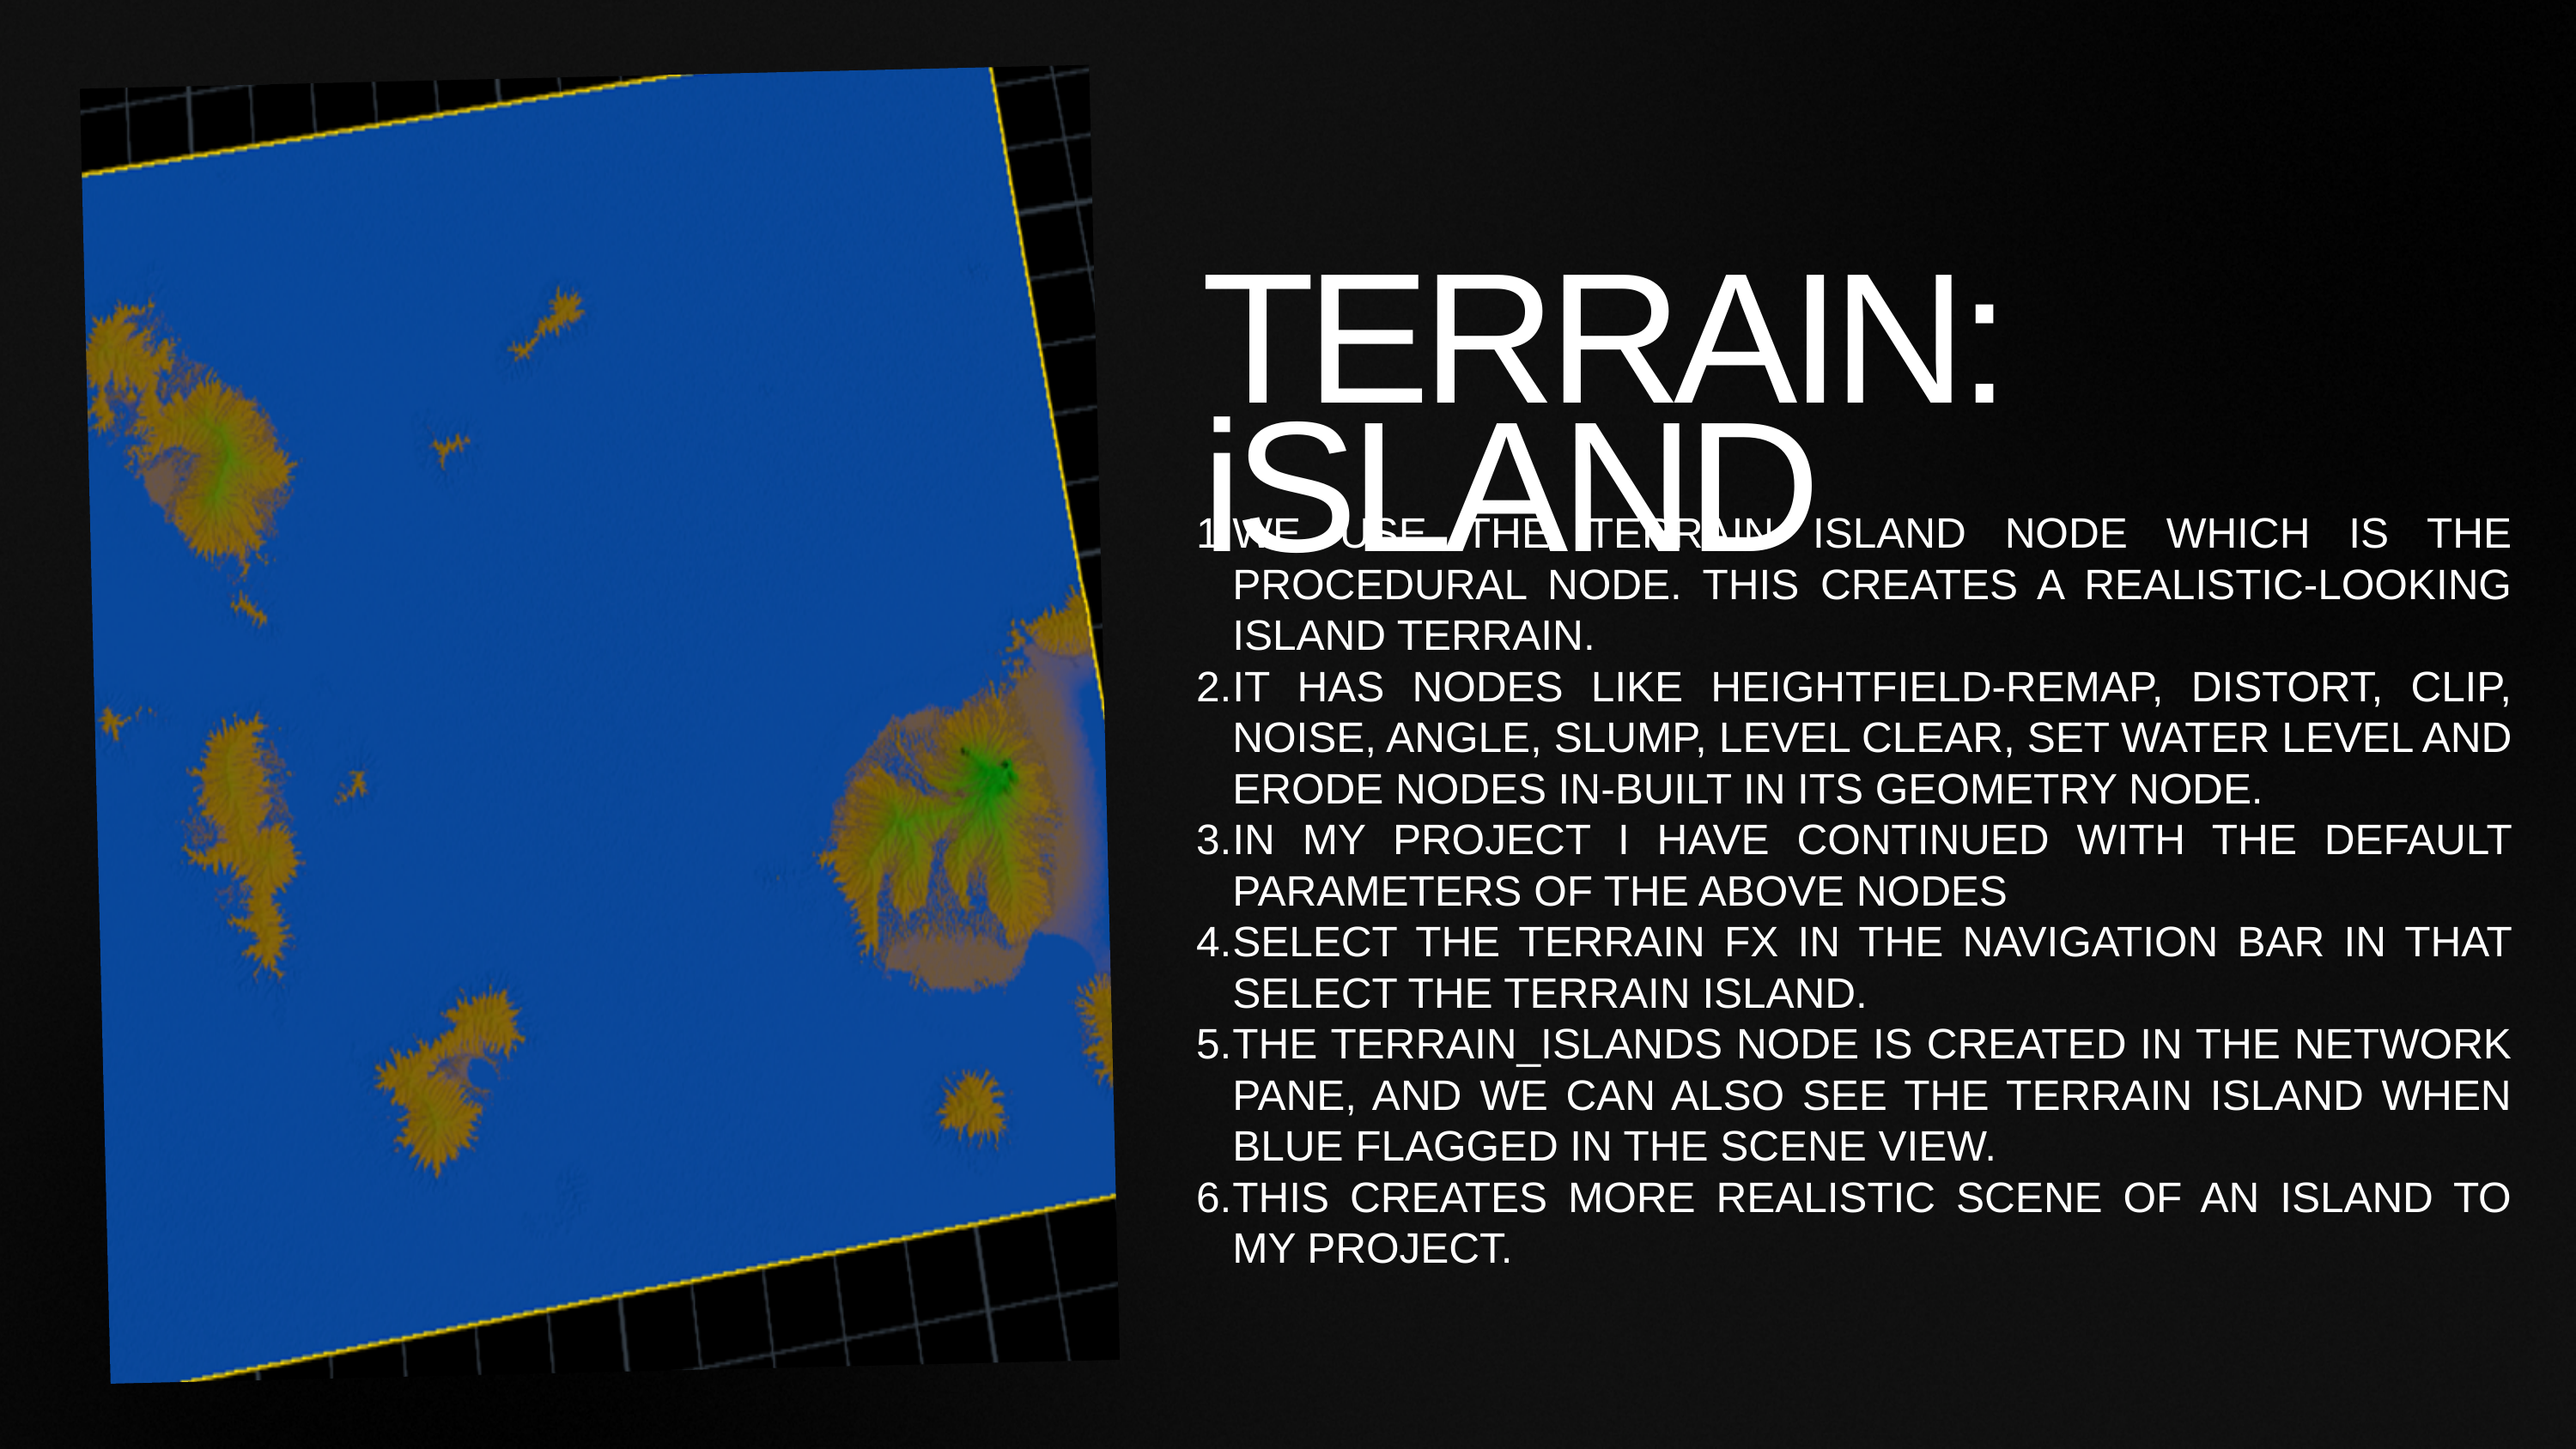

TERRAIN: iSLAND
WE USE THE TERRAIN ISLAND NODE WHICH IS THE PROCEDURAL NODE. THIS CREATES A REALISTIC-LOOKING ISLAND TERRAIN.
IT HAS NODES LIKE HEIGHTFIELD-REMAP, DISTORT, CLIP, NOISE, ANGLE, SLUMP, LEVEL CLEAR, SET WATER LEVEL AND ERODE NODES IN-BUILT IN ITS GEOMETRY NODE.
IN MY PROJECT I HAVE CONTINUED WITH THE DEFAULT PARAMETERS OF THE ABOVE NODES
SELECT THE TERRAIN FX IN THE NAVIGATION BAR IN THAT SELECT THE TERRAIN ISLAND.
THE TERRAIN_ISLANDS NODE IS CREATED IN THE NETWORK PANE, AND WE CAN ALSO SEE THE TERRAIN ISLAND WHEN BLUE FLAGGED IN THE SCENE VIEW.
THIS CREATES MORE REALISTIC SCENE OF AN ISLAND TO MY PROJECT.